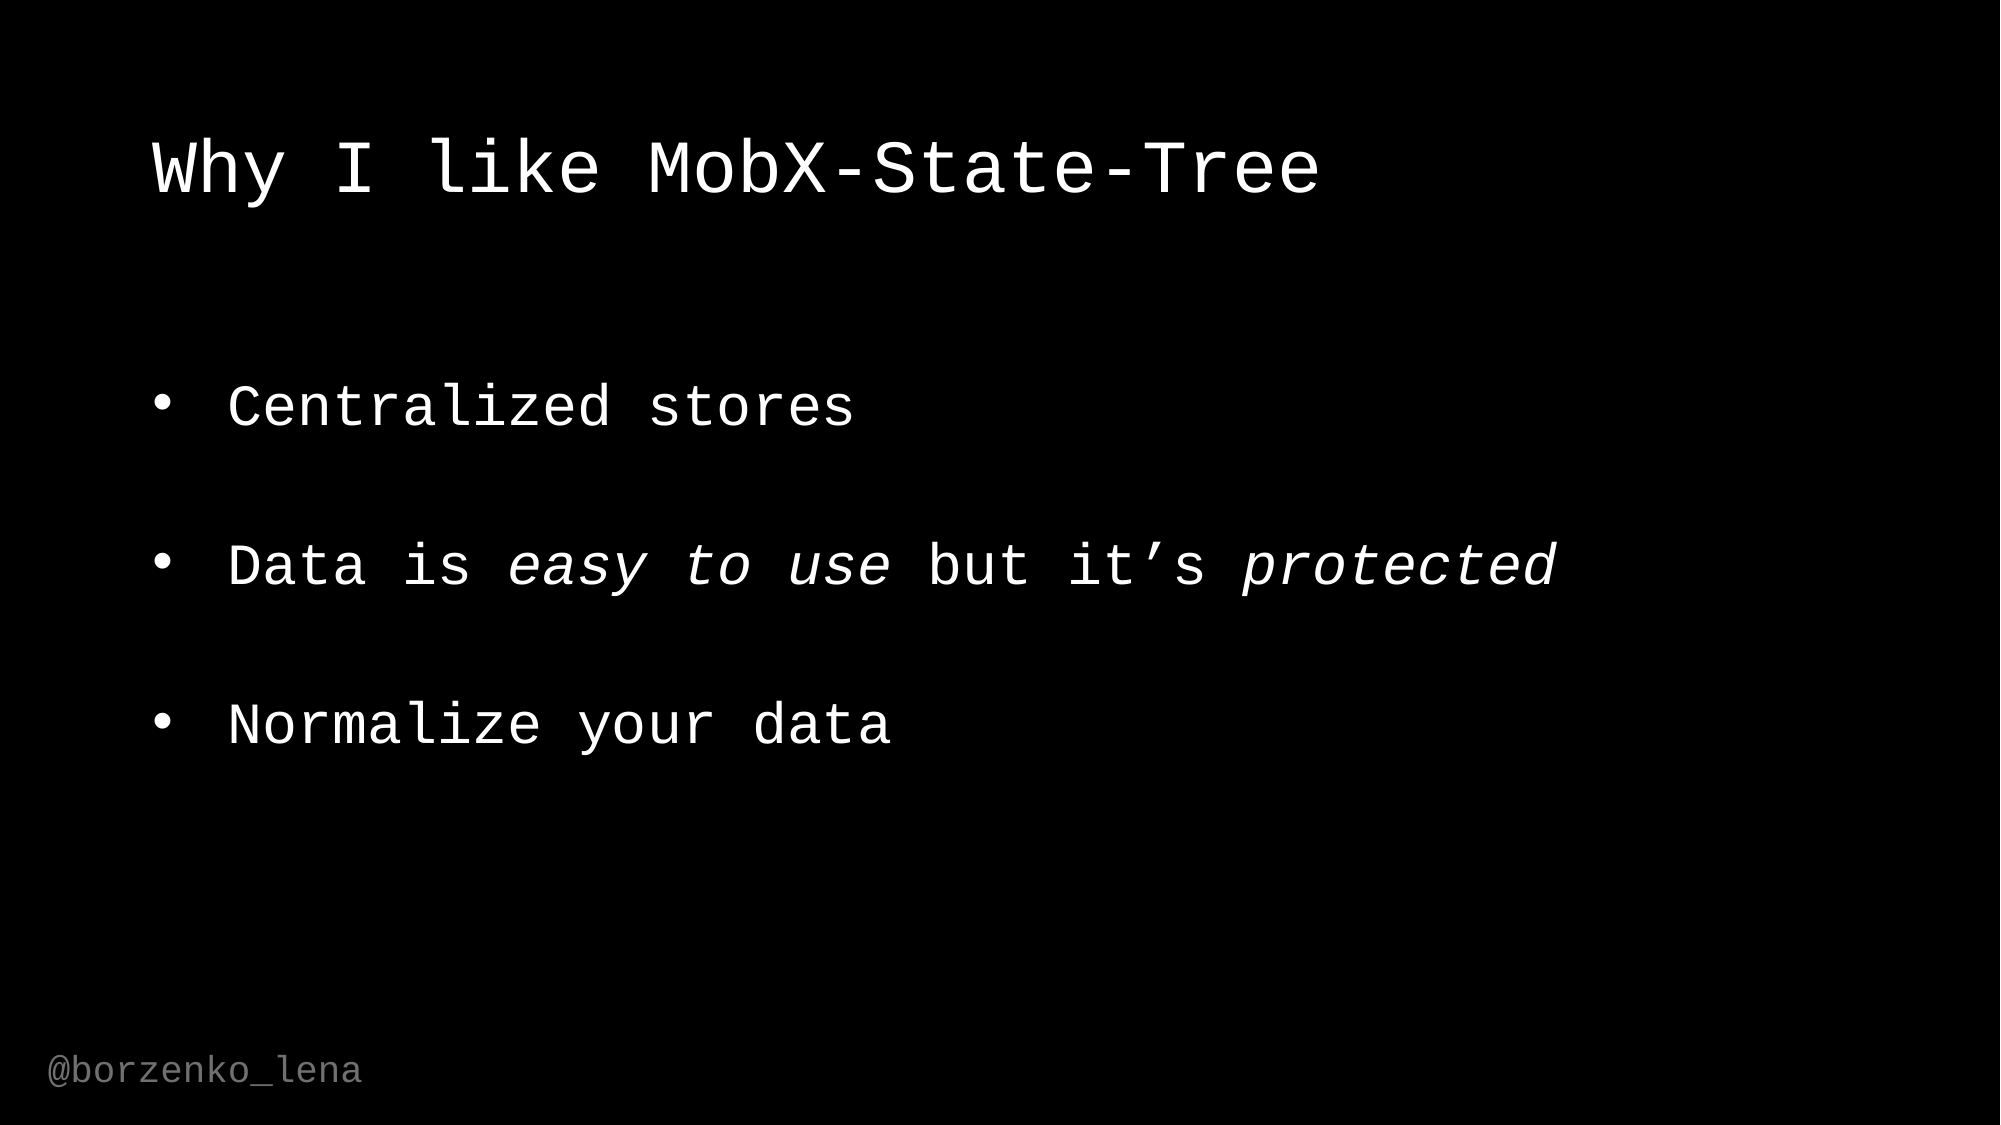

# Why I like MobX-State-Tree
Centralized stores
Data is easy to use but it’s protected
Normalize your data
@borzenko_lena